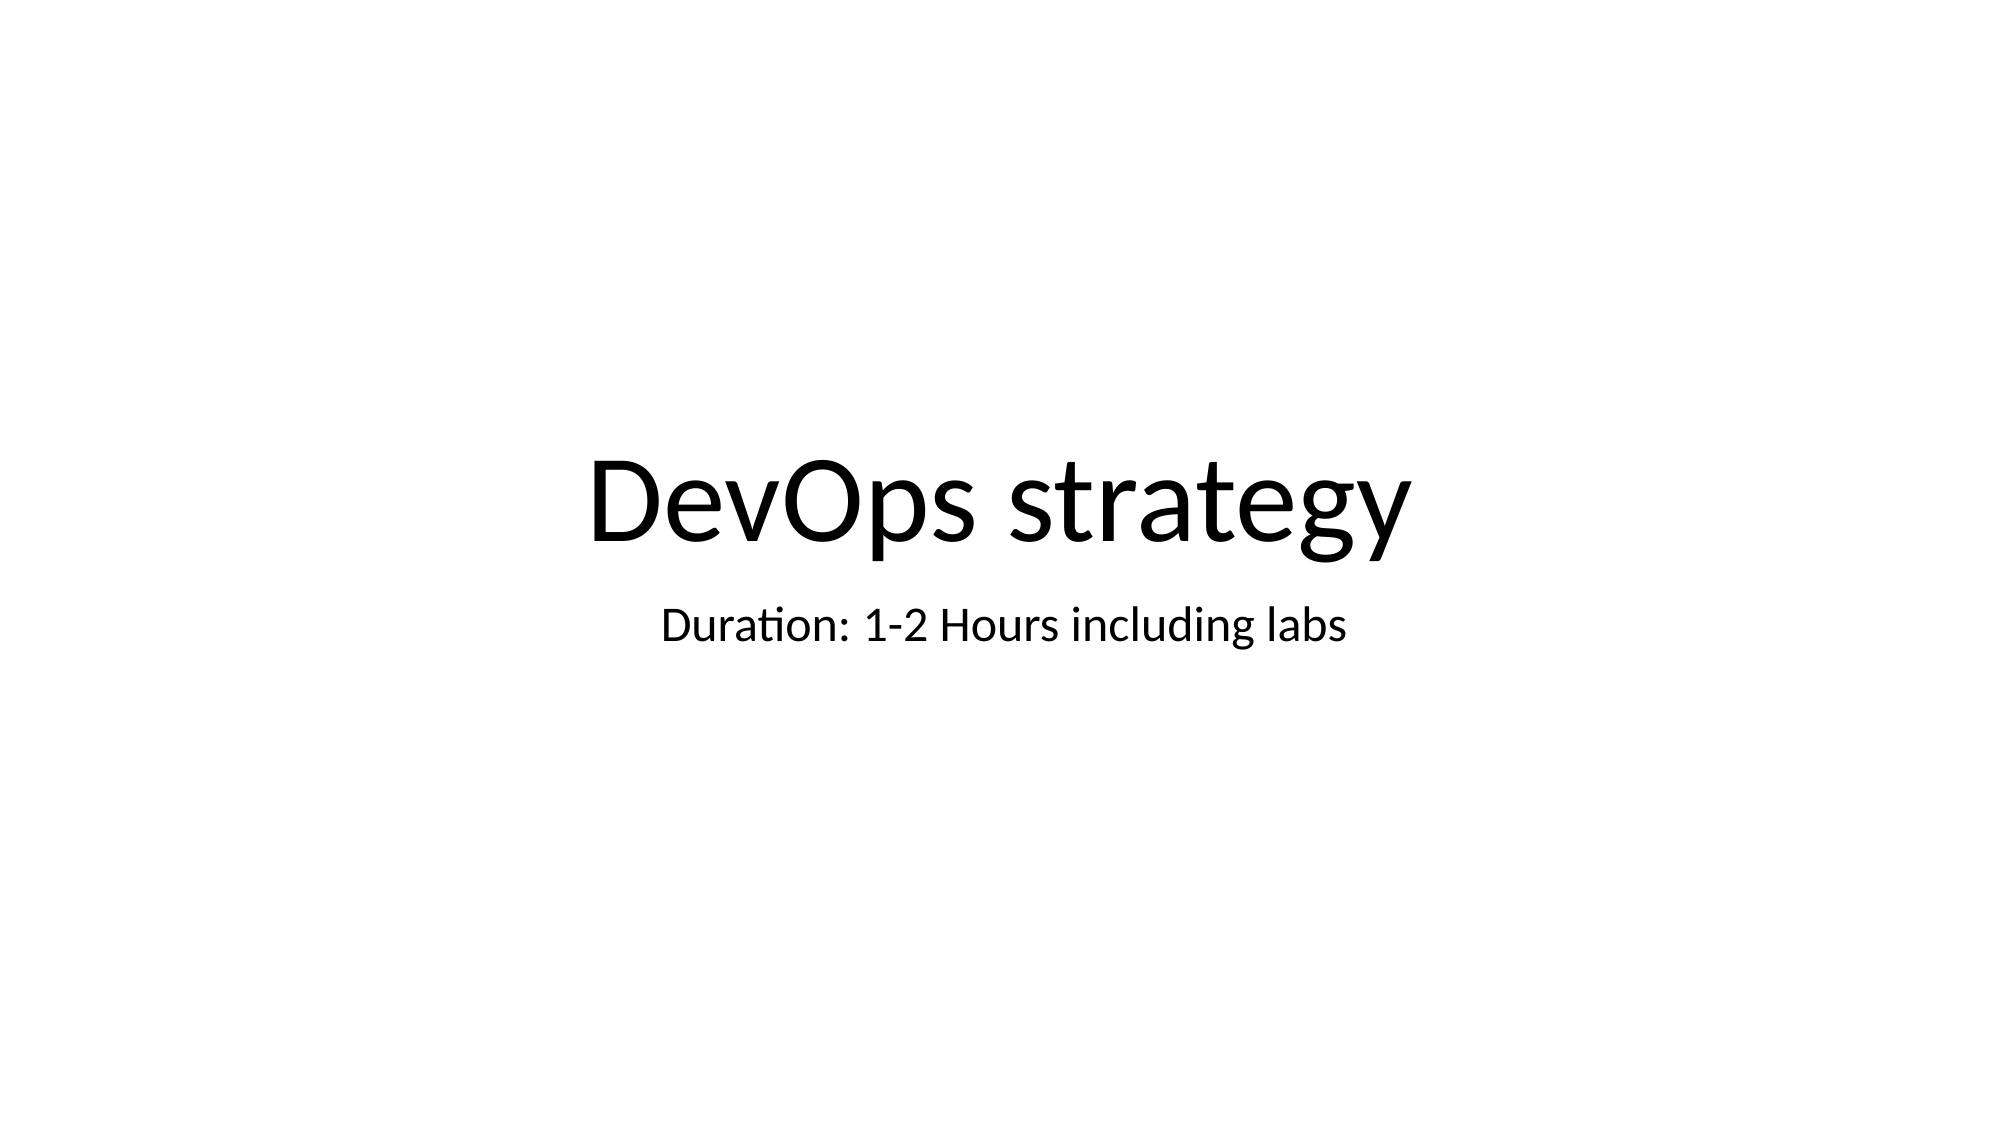

# DevOps strategy
Duration: 1-2 Hours including labs